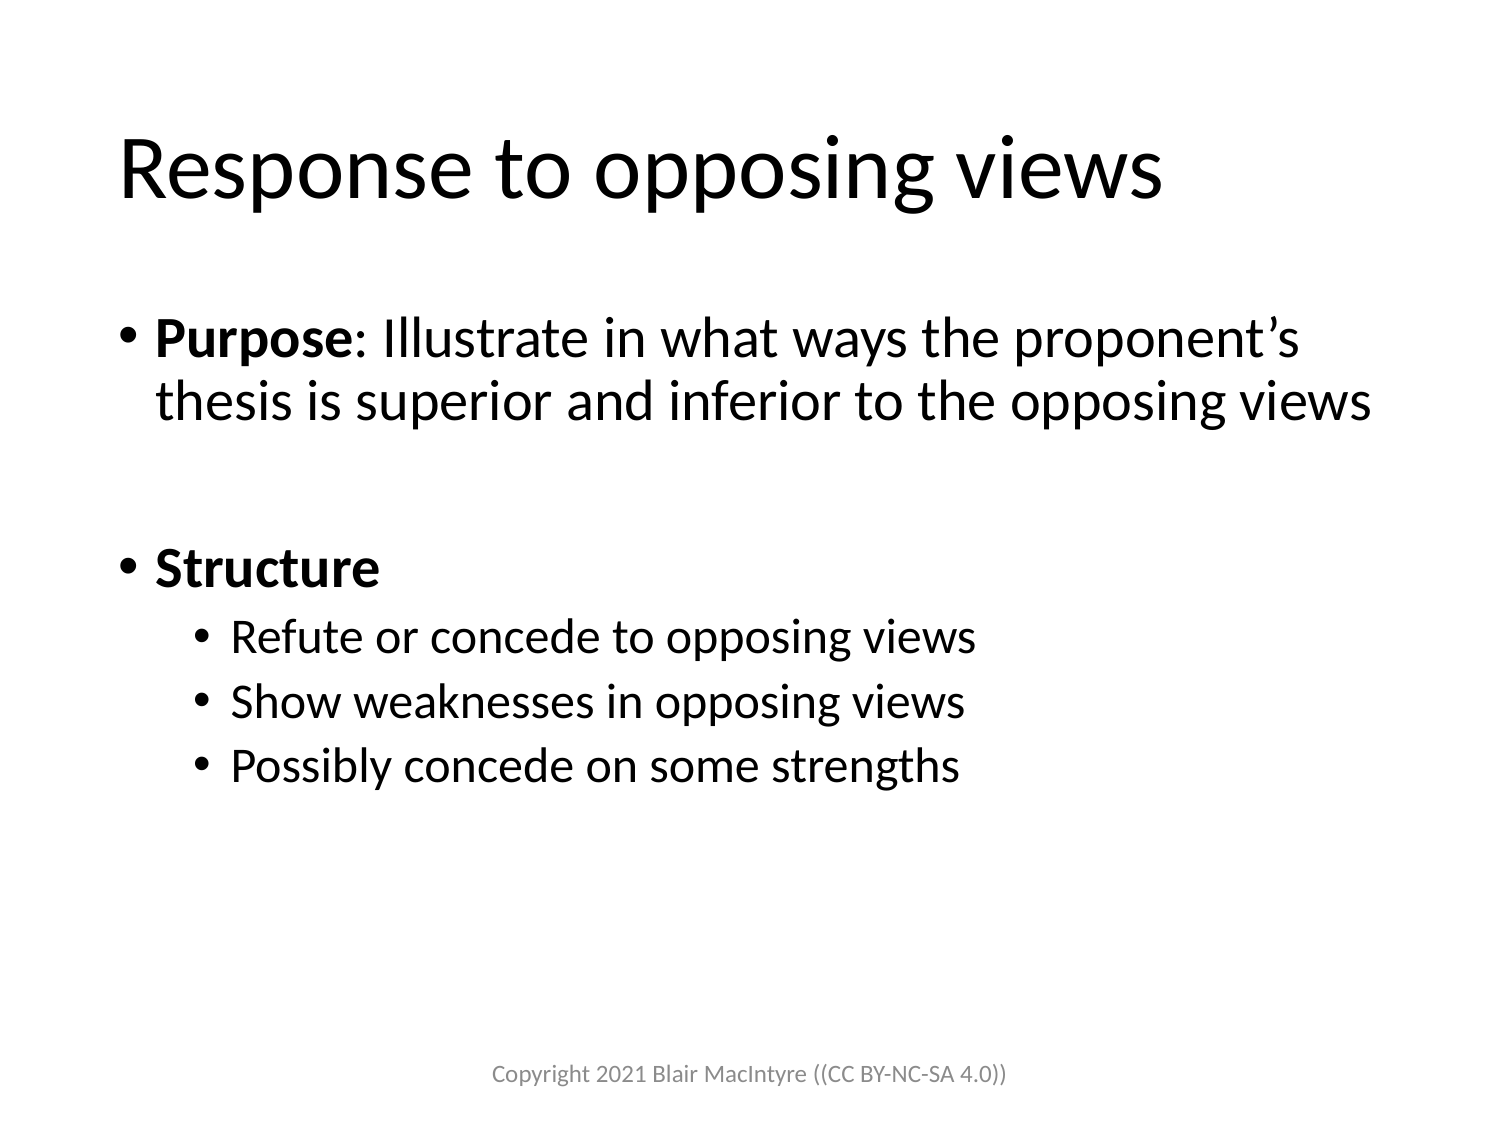

# Response to opposing views
Purpose: Illustrate in what ways the proponent’s thesis is superior and inferior to the opposing views

Structure
Refute or concede to opposing views
Show weaknesses in opposing views
Possibly concede on some strengths

Copyright 2021 Blair MacIntyre ((CC BY-NC-SA 4.0))